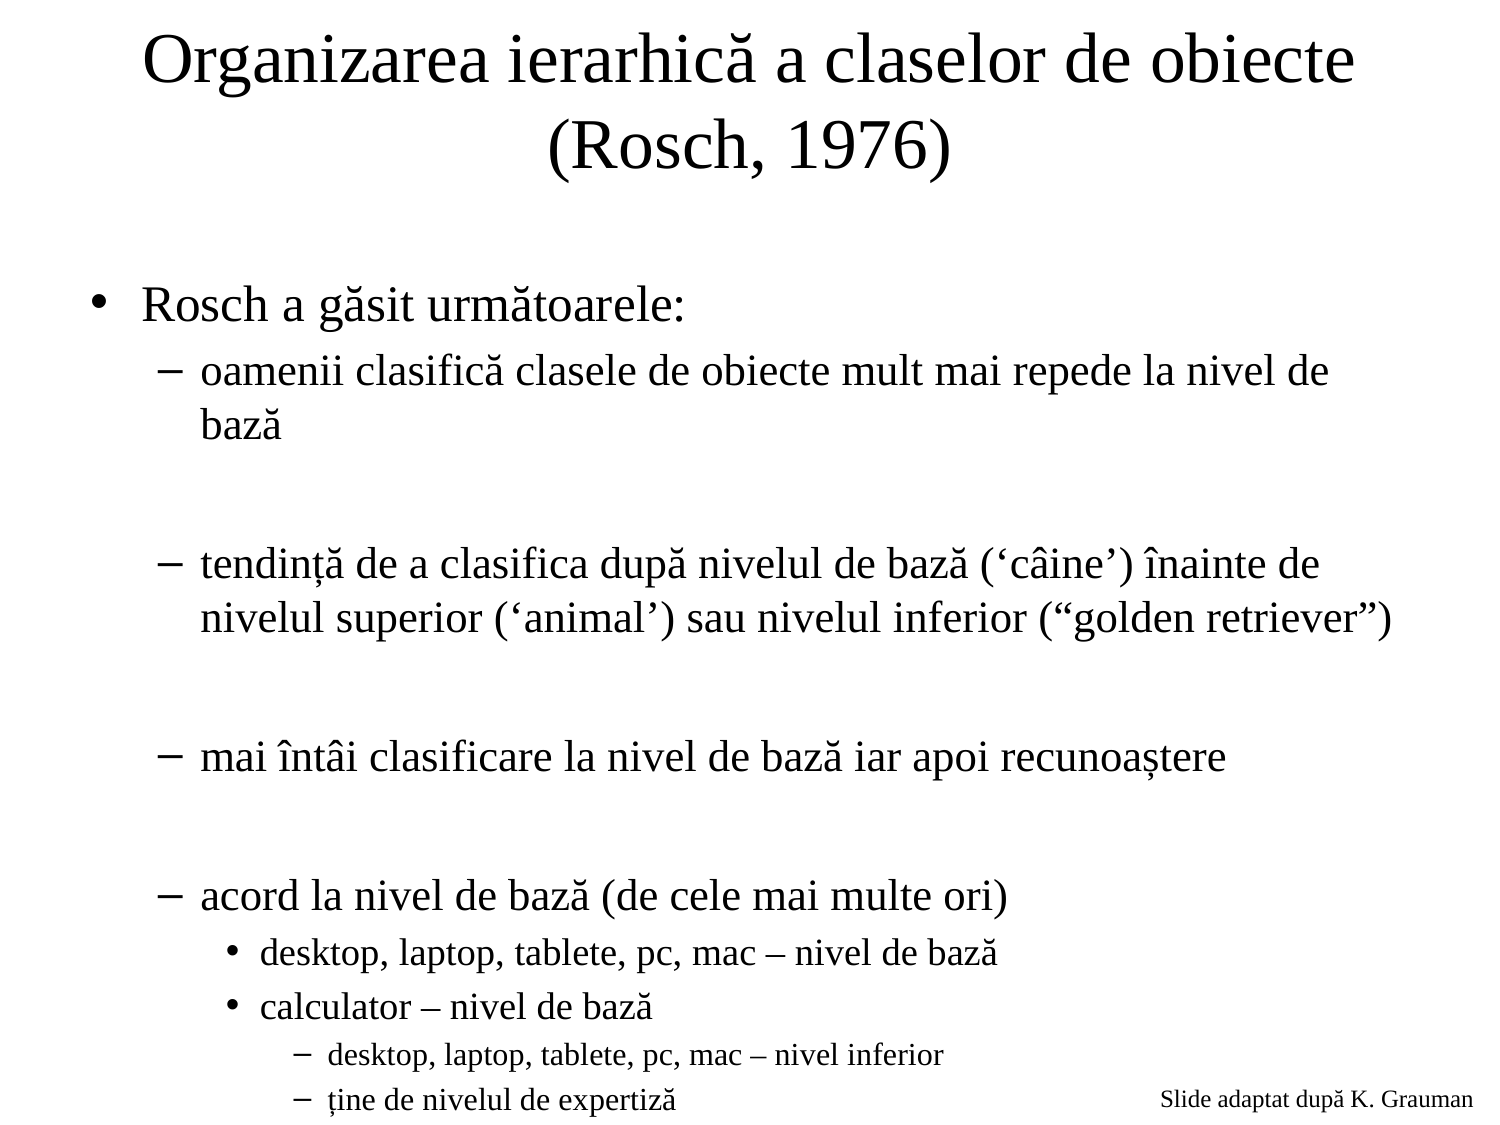

# Organizarea ierarhică a claselor de obiecte (Rosch, 1976)
Rosch a găsit următoarele:
oamenii clasifică clasele de obiecte mult mai repede la nivel de bază

tendință de a clasifica după nivelul de bază (‘câine’) înainte de nivelul superior (‘animal’) sau nivelul inferior (“golden retriever”)

mai întâi clasificare la nivel de bază iar apoi recunoaștere

acord la nivel de bază (de cele mai multe ori)
desktop, laptop, tablete, pc, mac – nivel de bază
calculator – nivel de bază
desktop, laptop, tablete, pc, mac – nivel inferior
ține de nivelul de expertiză
Slide adaptat după K. Grauman